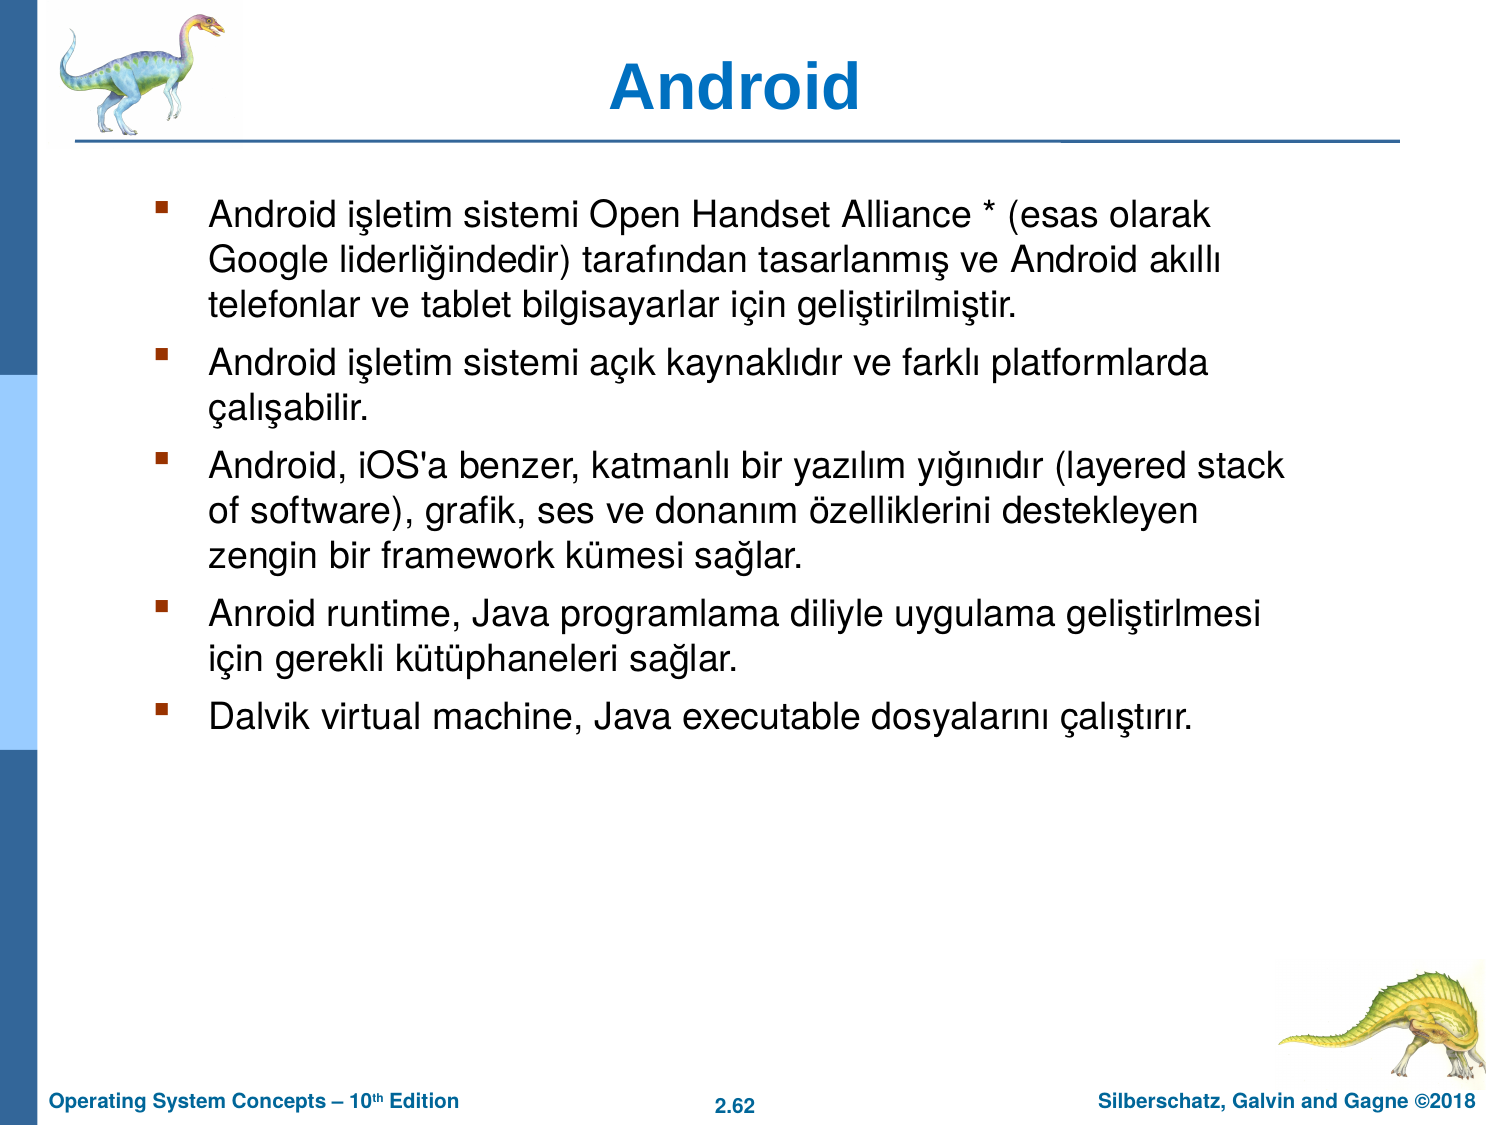

# Android
Android işletim sistemi Open Handset Alliance * (esas olarak Google liderliğindedir) tarafından tasarlanmış ve Android akıllı telefonlar ve tablet bilgisayarlar için geliştirilmiştir.
Android işletim sistemi açık kaynaklıdır ve farklı platformlarda çalışabilir.
Android, iOS'a benzer, katmanlı bir yazılım yığınıdır (layered stack of software), grafik, ses ve donanım özelliklerini destekleyen zengin bir framework kümesi sağlar.
Anroid runtime, Java programlama diliyle uygulama geliştirlmesi için gerekli kütüphaneleri sağlar.
Dalvik virtual machine, Java executable dosyalarını çalıştırır.